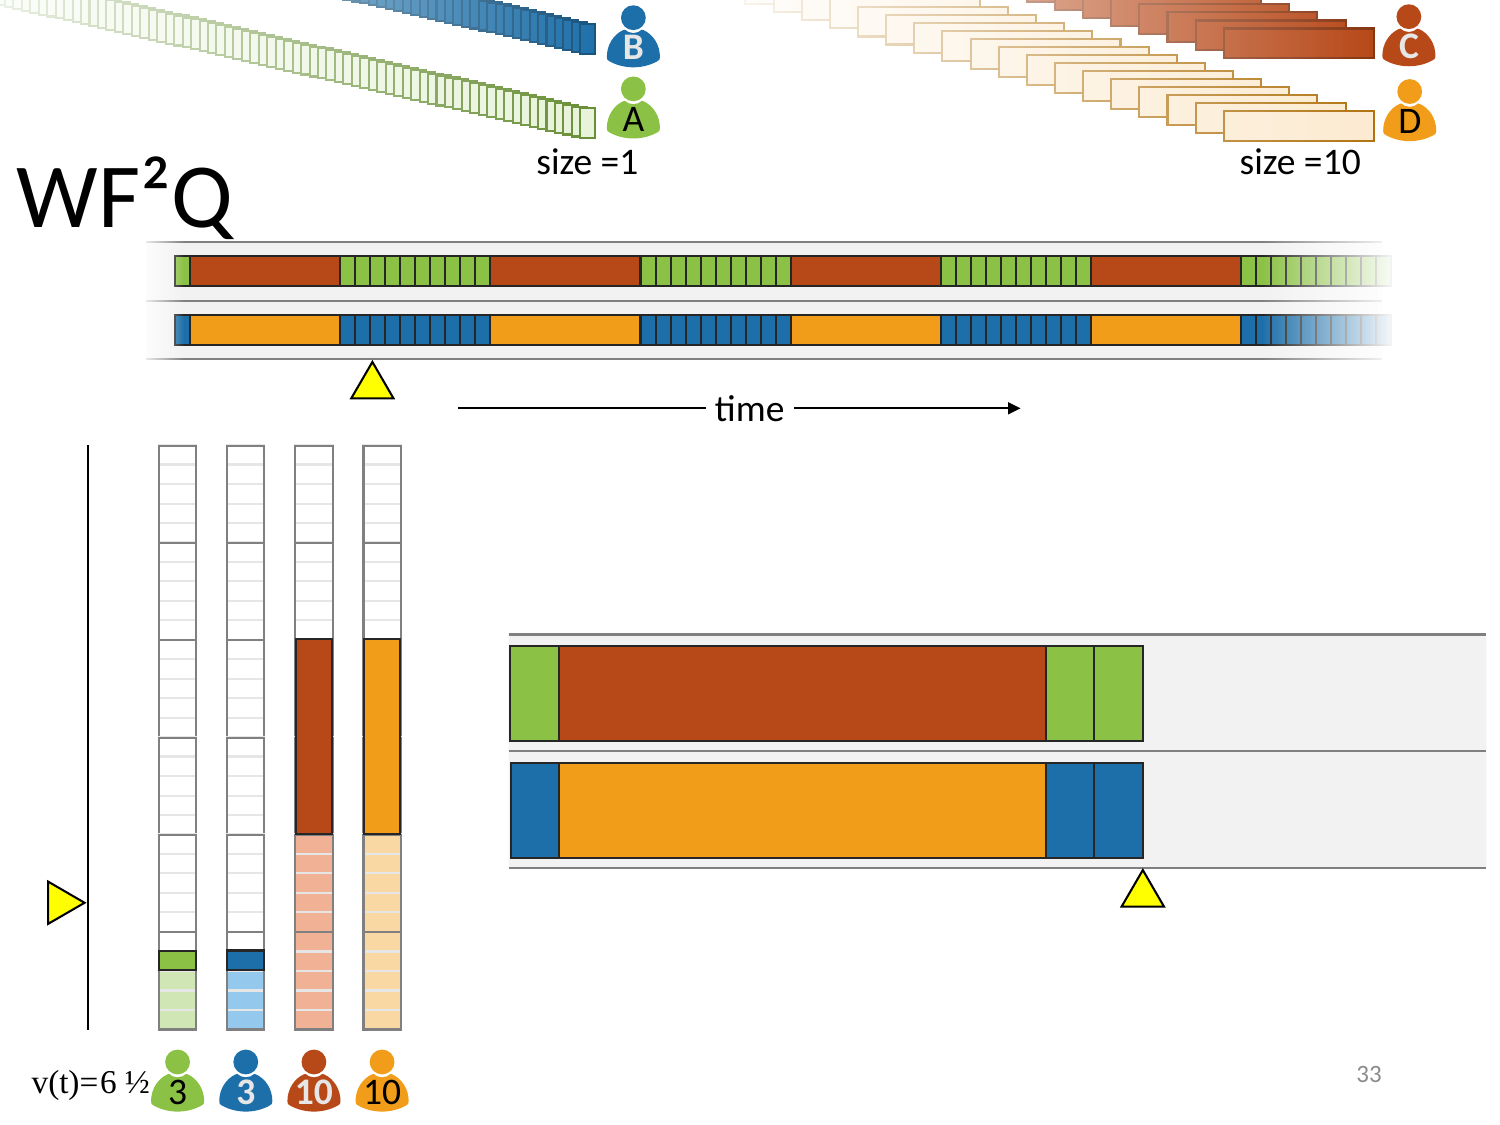

C
B
A
D
WF²Q
size =1
size =10

time

33
3
3
10
10
v(t)=
6 ½